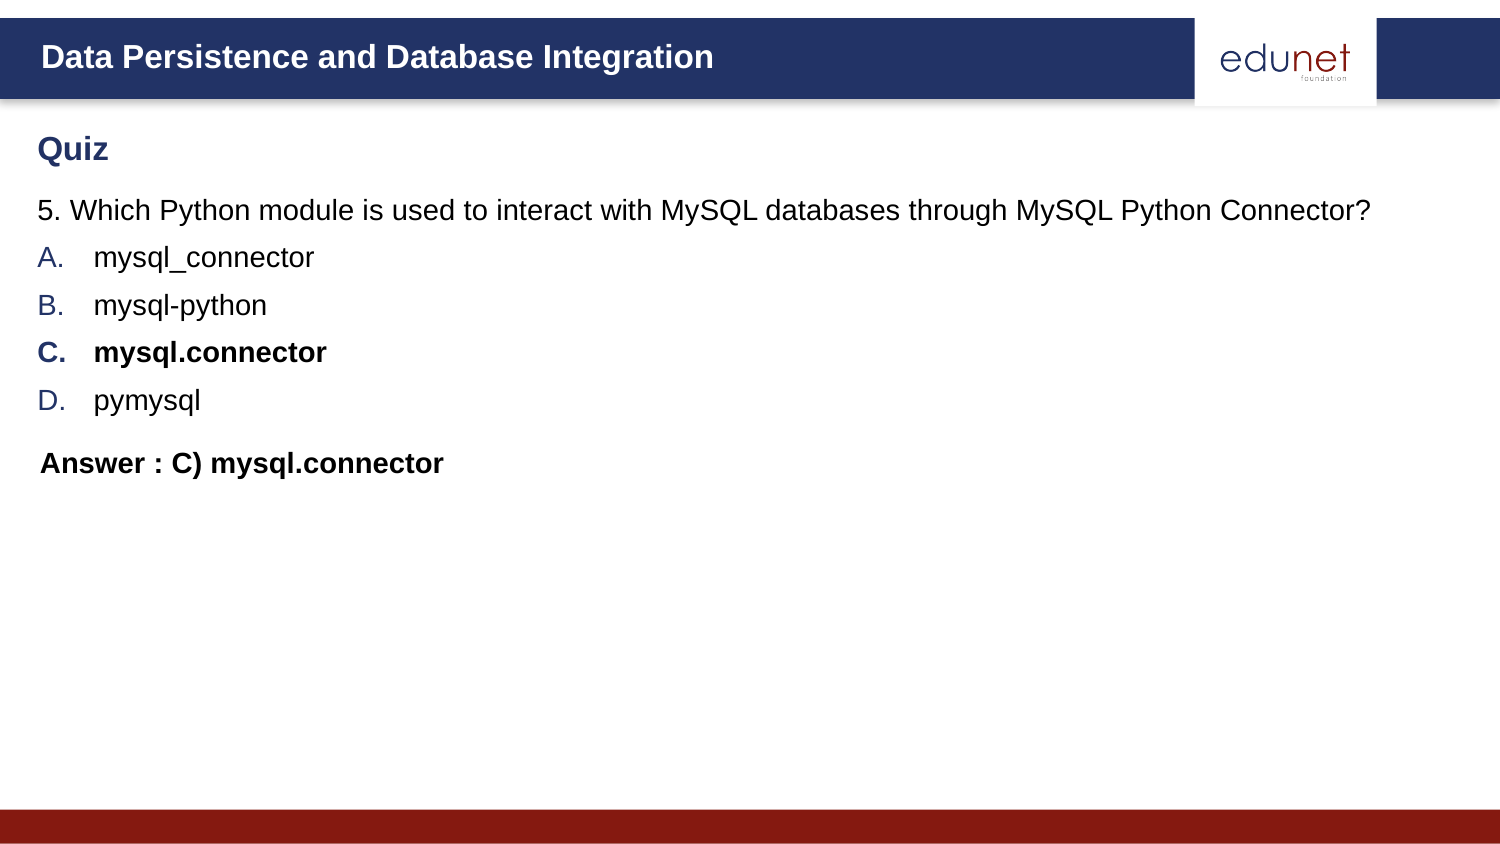

Quiz
5. Which Python module is used to interact with MySQL databases through MySQL Python Connector?
mysql_connector
mysql-python
mysql.connector
pymysql
Answer : C) mysql.connector